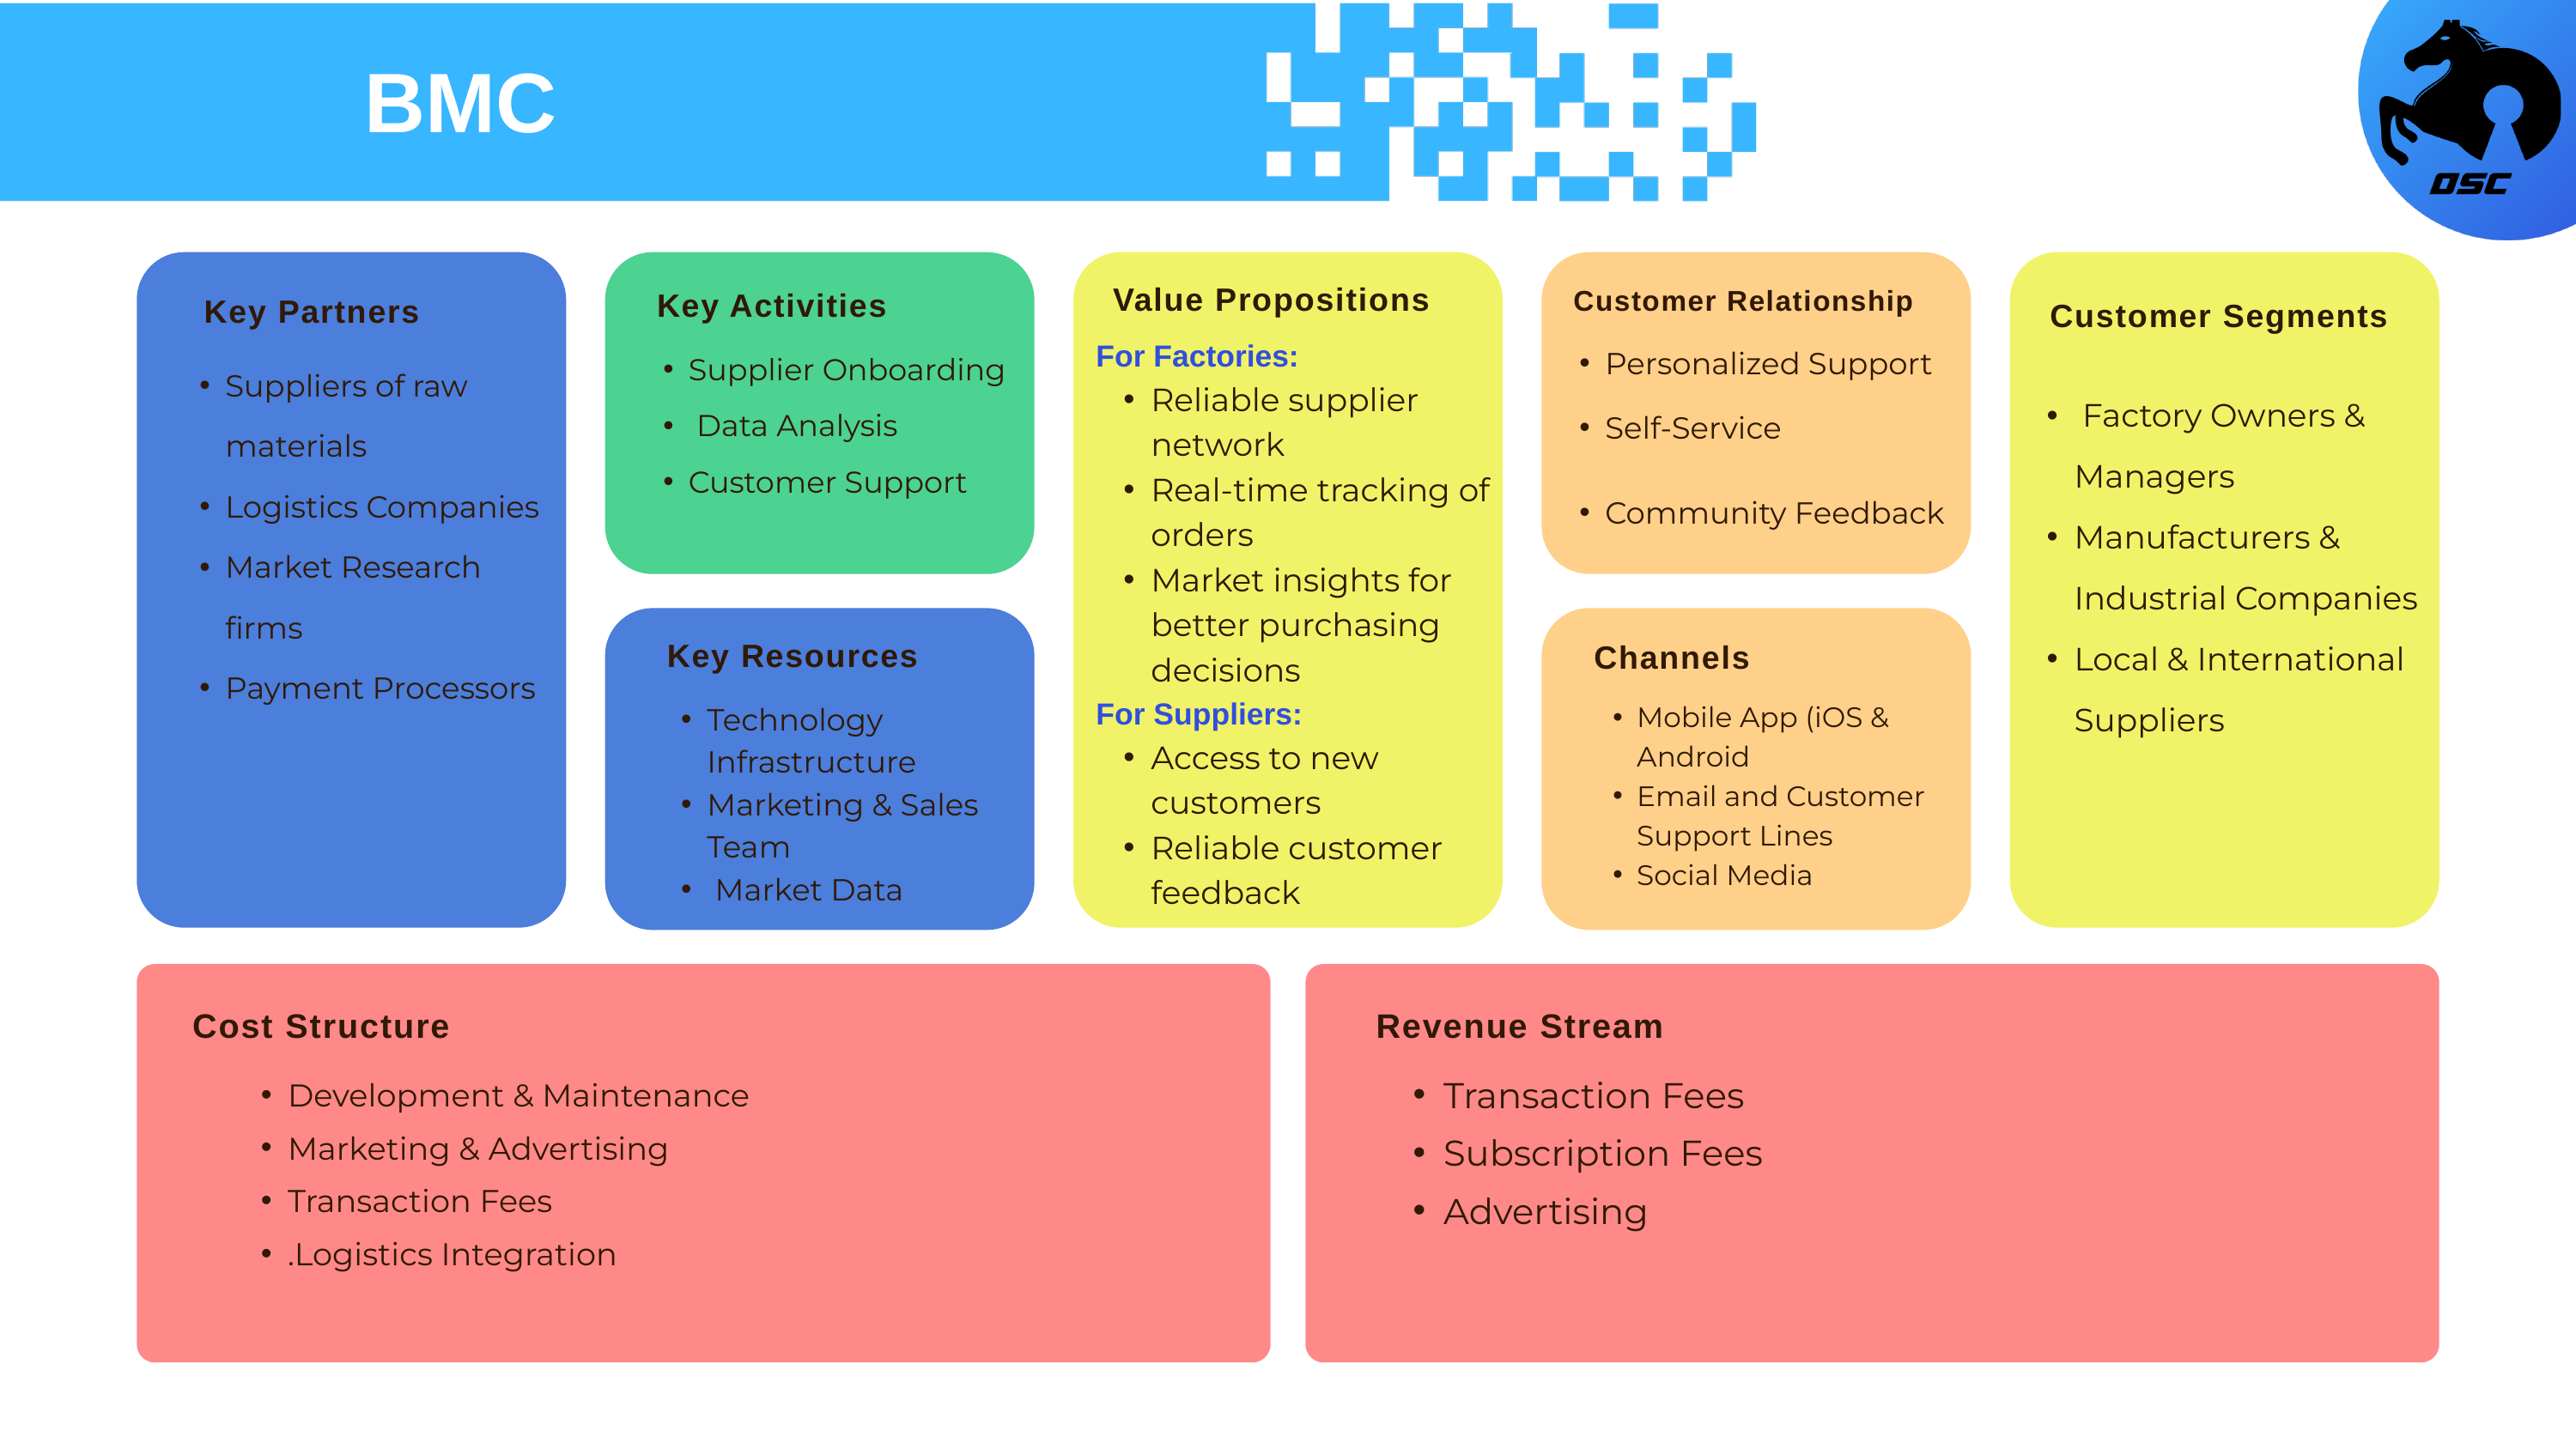

BMC
PROBLEM DEFINITION

Value Propositions
Customer Relationship
Key Activities
Key Partners
Customer Segments
Supplier Onboarding
 Data Analysis
Customer Support
For Factories:
Reliable supplier network
Real-time tracking of orders
Market insights for better purchasing decisions
For Suppliers:
Access to new customers
Reliable customer feedback
Personalized Support

Self-Service

Community Feedback

Suppliers of raw materials
Logistics Companies
Market Research firms
Payment Processors
 Factory Owners & Managers
Manufacturers & Industrial Companies
Local & International Suppliers

Key Resources
Channels
Technology Infrastructure
Marketing & Sales Team
 Market Data
Mobile App (iOS & Android
Email and Customer Support Lines
Social Media

Cost Structure
Revenue Stream
Transaction Fees
Subscription Fees
Advertising
Development & Maintenance
Marketing & Advertising
Transaction Fees
.Logistics Integration